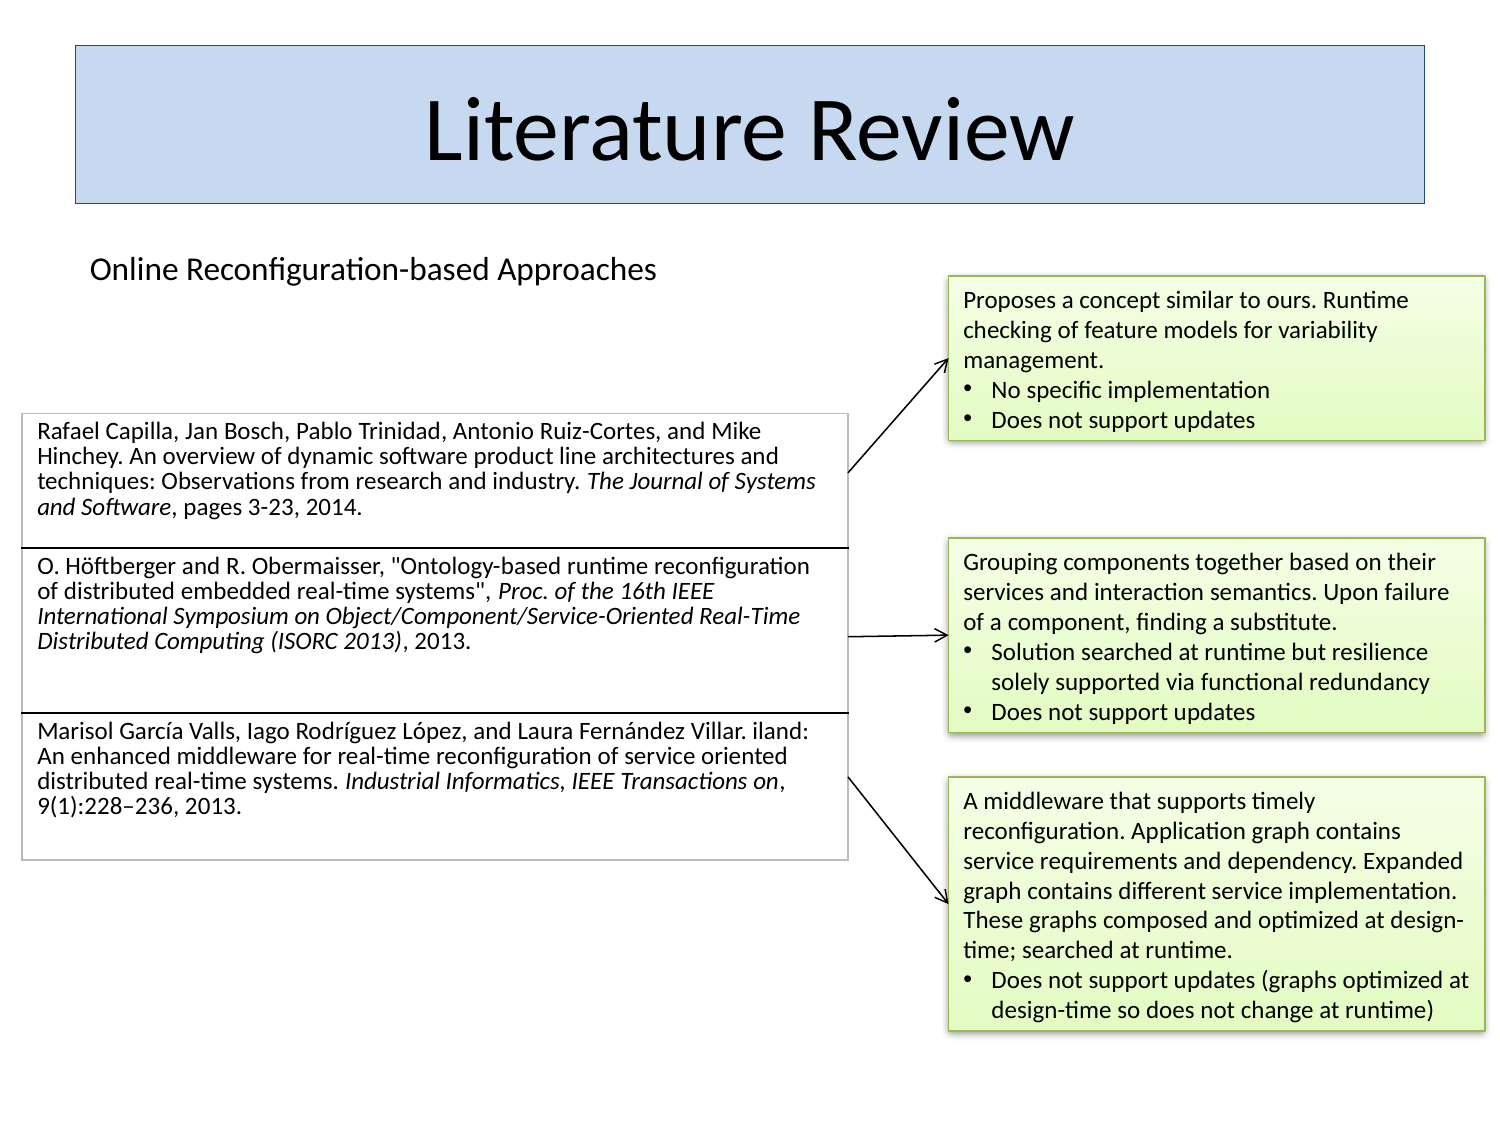

# Literature Review
Online Reconfiguration-based Approaches
Proposes a concept similar to ours. Runtime checking of feature models for variability management.
No specific implementation
Does not support updates
| Rafael Capilla, Jan Bosch, Pablo Trinidad, Antonio Ruiz-Cortes, and Mike Hinchey. An overview of dynamic software product line architectures and techniques: Observations from research and industry. The Journal of Systems and Software, pages 3-23, 2014. |
| --- |
| O. Höftberger and R. Obermaisser, "Ontology-based runtime reconfiguration of distributed embedded real-time systems", Proc. of the 16th IEEE International Symposium on Object/Component/Service-Oriented Real-Time Distributed Computing (ISORC 2013), 2013. |
| Marisol García Valls, Iago Rodríguez López, and Laura Fernández Villar. iland: An enhanced middleware for real-time reconfiguration of service oriented distributed real-time systems. Industrial Informatics, IEEE Transactions on, 9(1):228–236, 2013. |
Grouping components together based on their services and interaction semantics. Upon failure of a component, finding a substitute.
Solution searched at runtime but resilience solely supported via functional redundancy
Does not support updates
A middleware that supports timely reconfiguration. Application graph contains service requirements and dependency. Expanded graph contains different service implementation. These graphs composed and optimized at design-time; searched at runtime.
Does not support updates (graphs optimized at design-time so does not change at runtime)